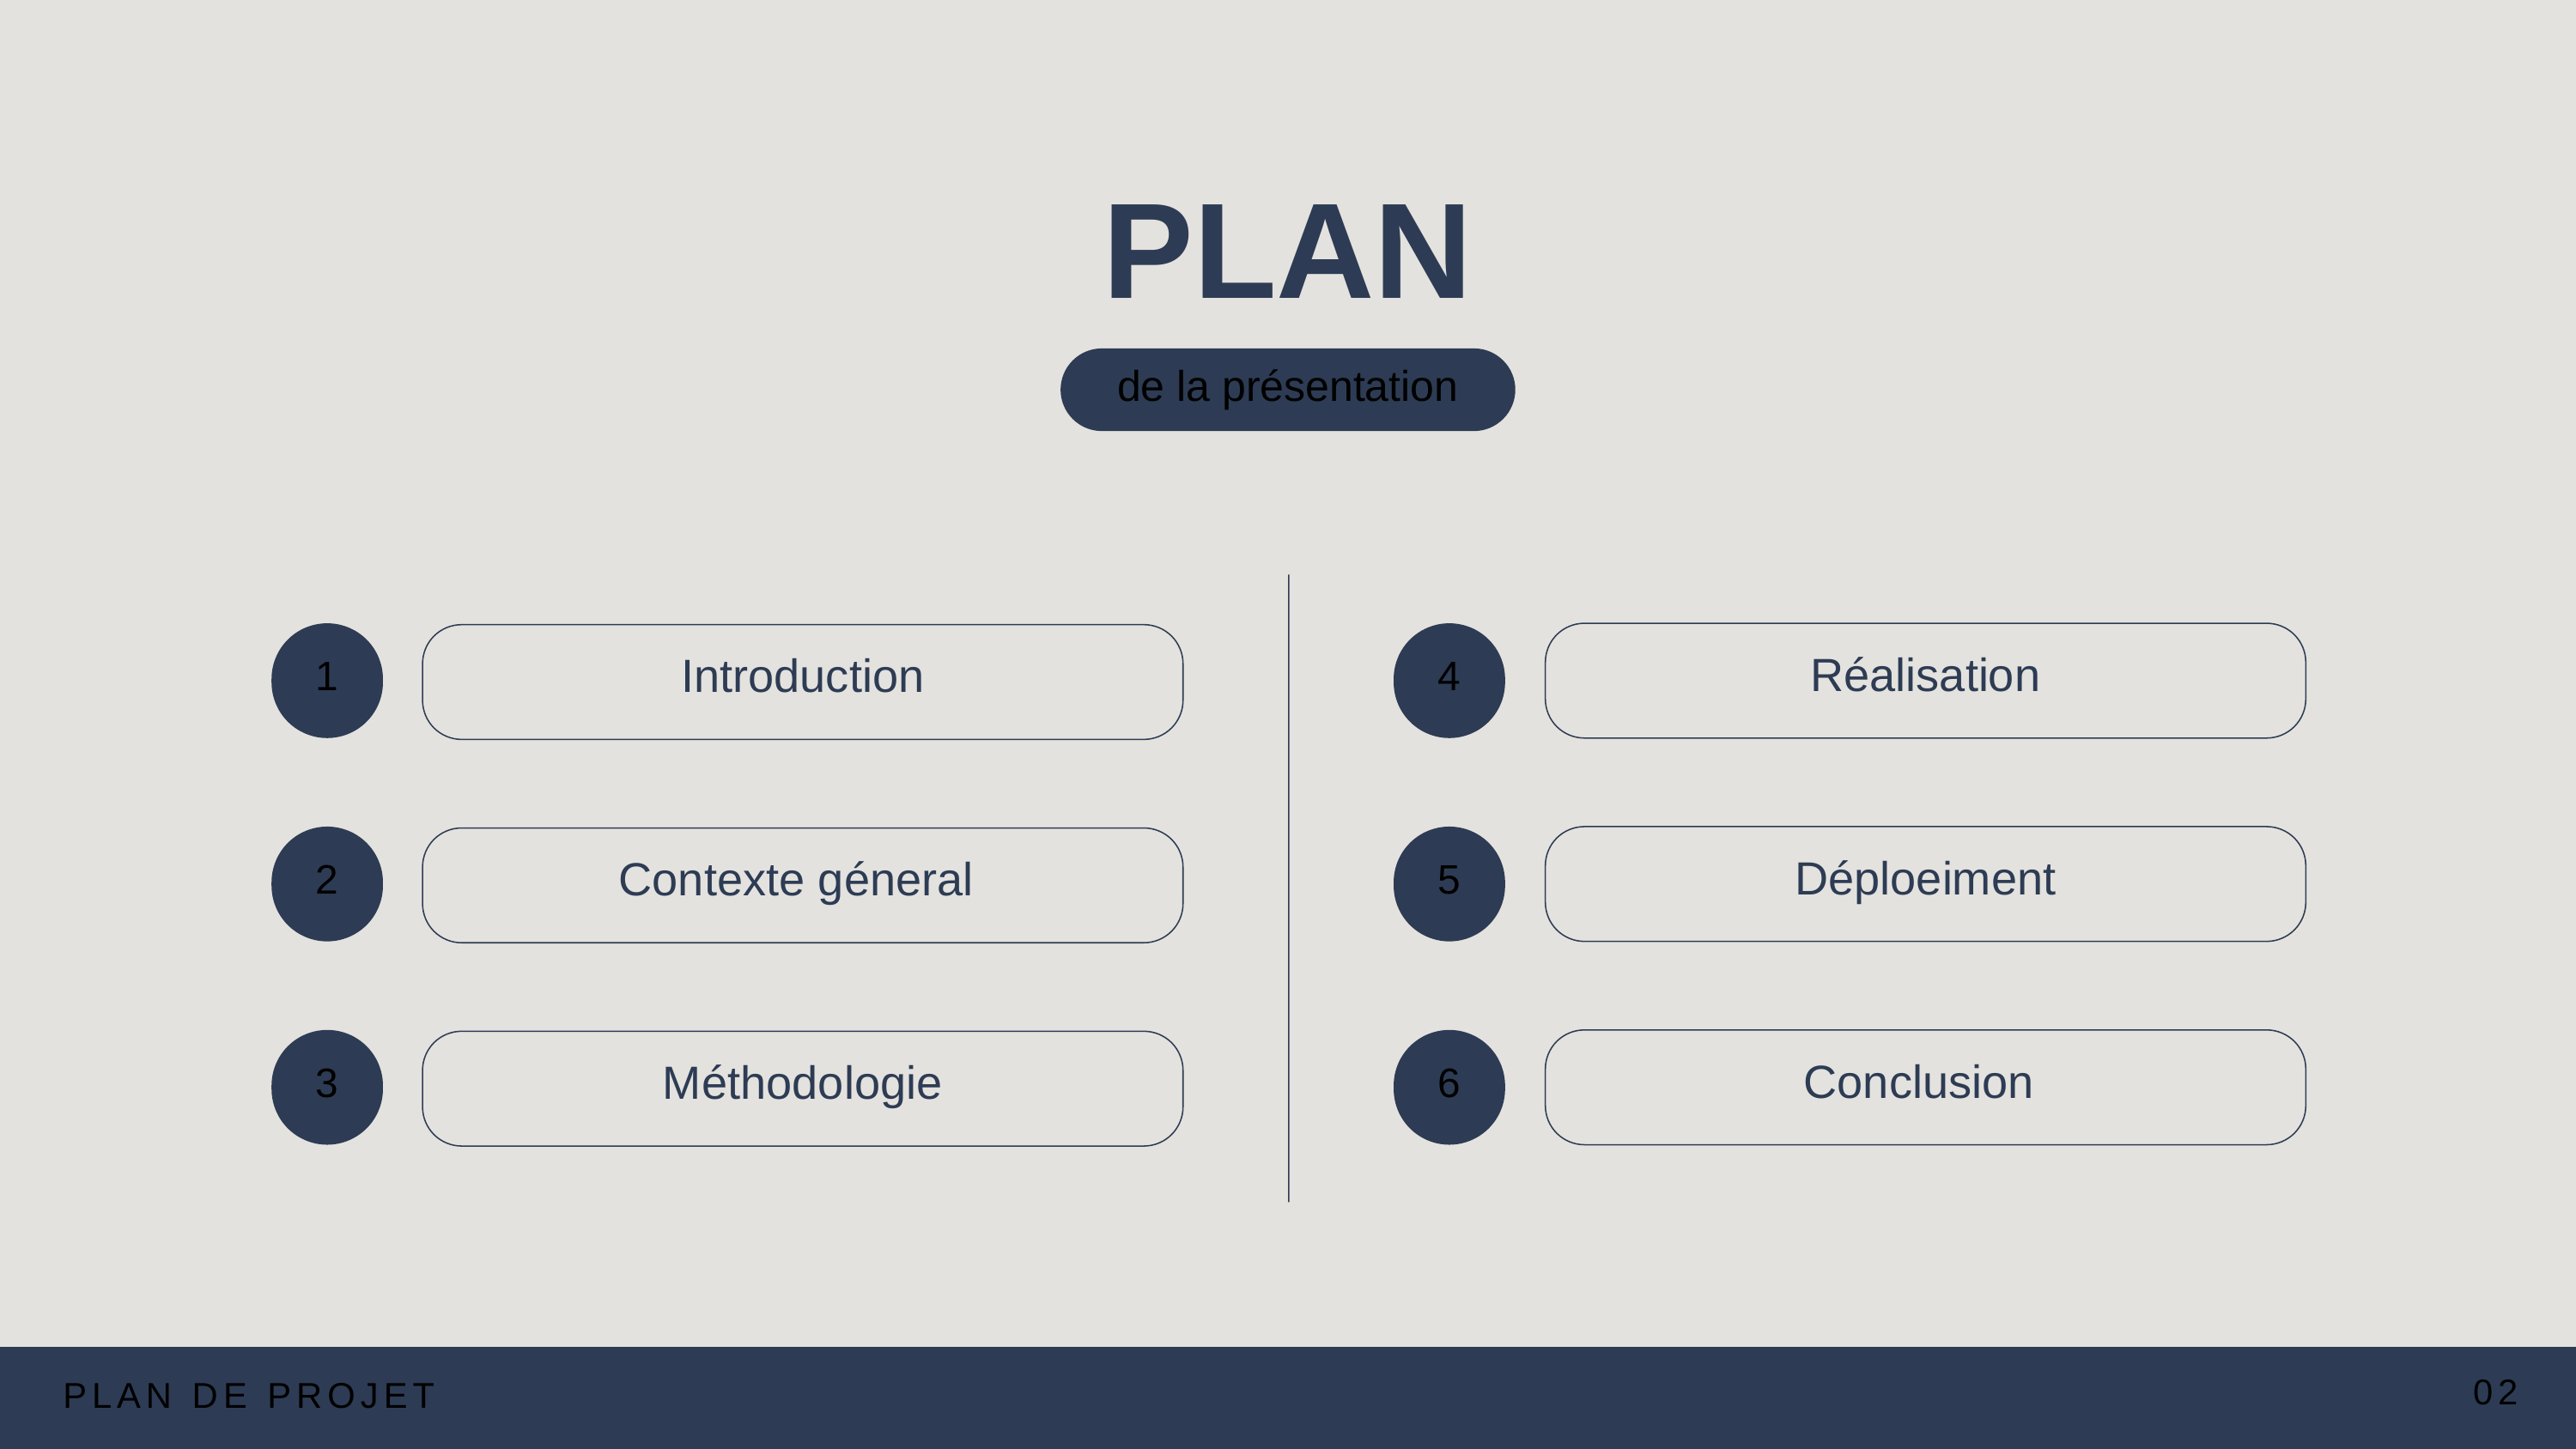

PLAN

de la présentation

1

4

Réalisation

Introduction

2

5

Déploeiment

Contexte géneral

3

6

Conclusion

Méthodologie
02
PLAN DE PROJET